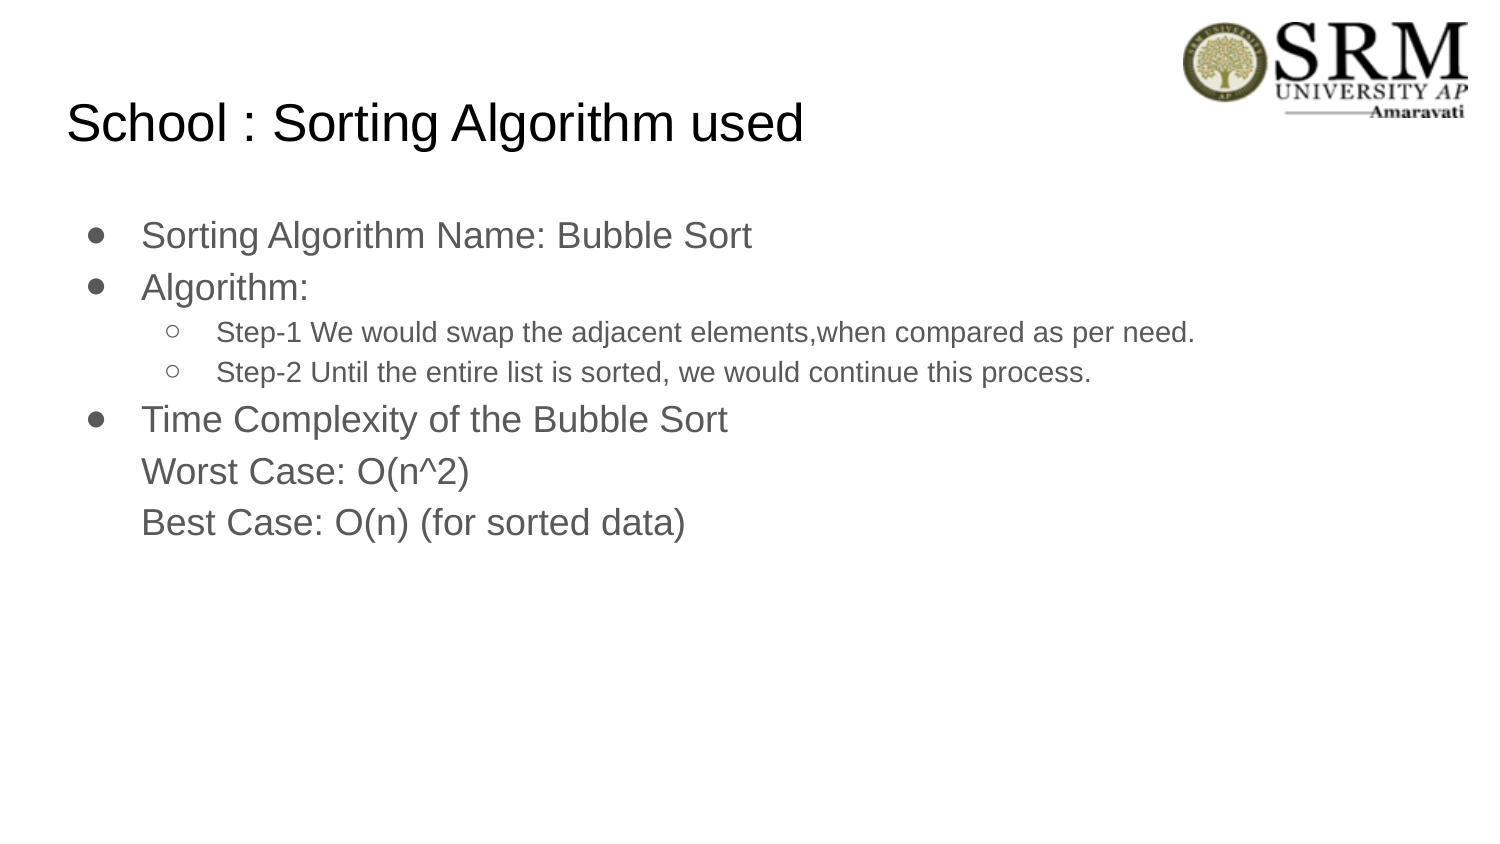

# School : Sorting Algorithm used
Sorting Algorithm Name: Bubble Sort
Algorithm:
Step-1 We would swap the adjacent elements,when compared as per need.
Step-2 Until the entire list is sorted, we would continue this process.
Time Complexity of the Bubble Sort
Worst Case: O(n^2)
Best Case: O(n) (for sorted data)